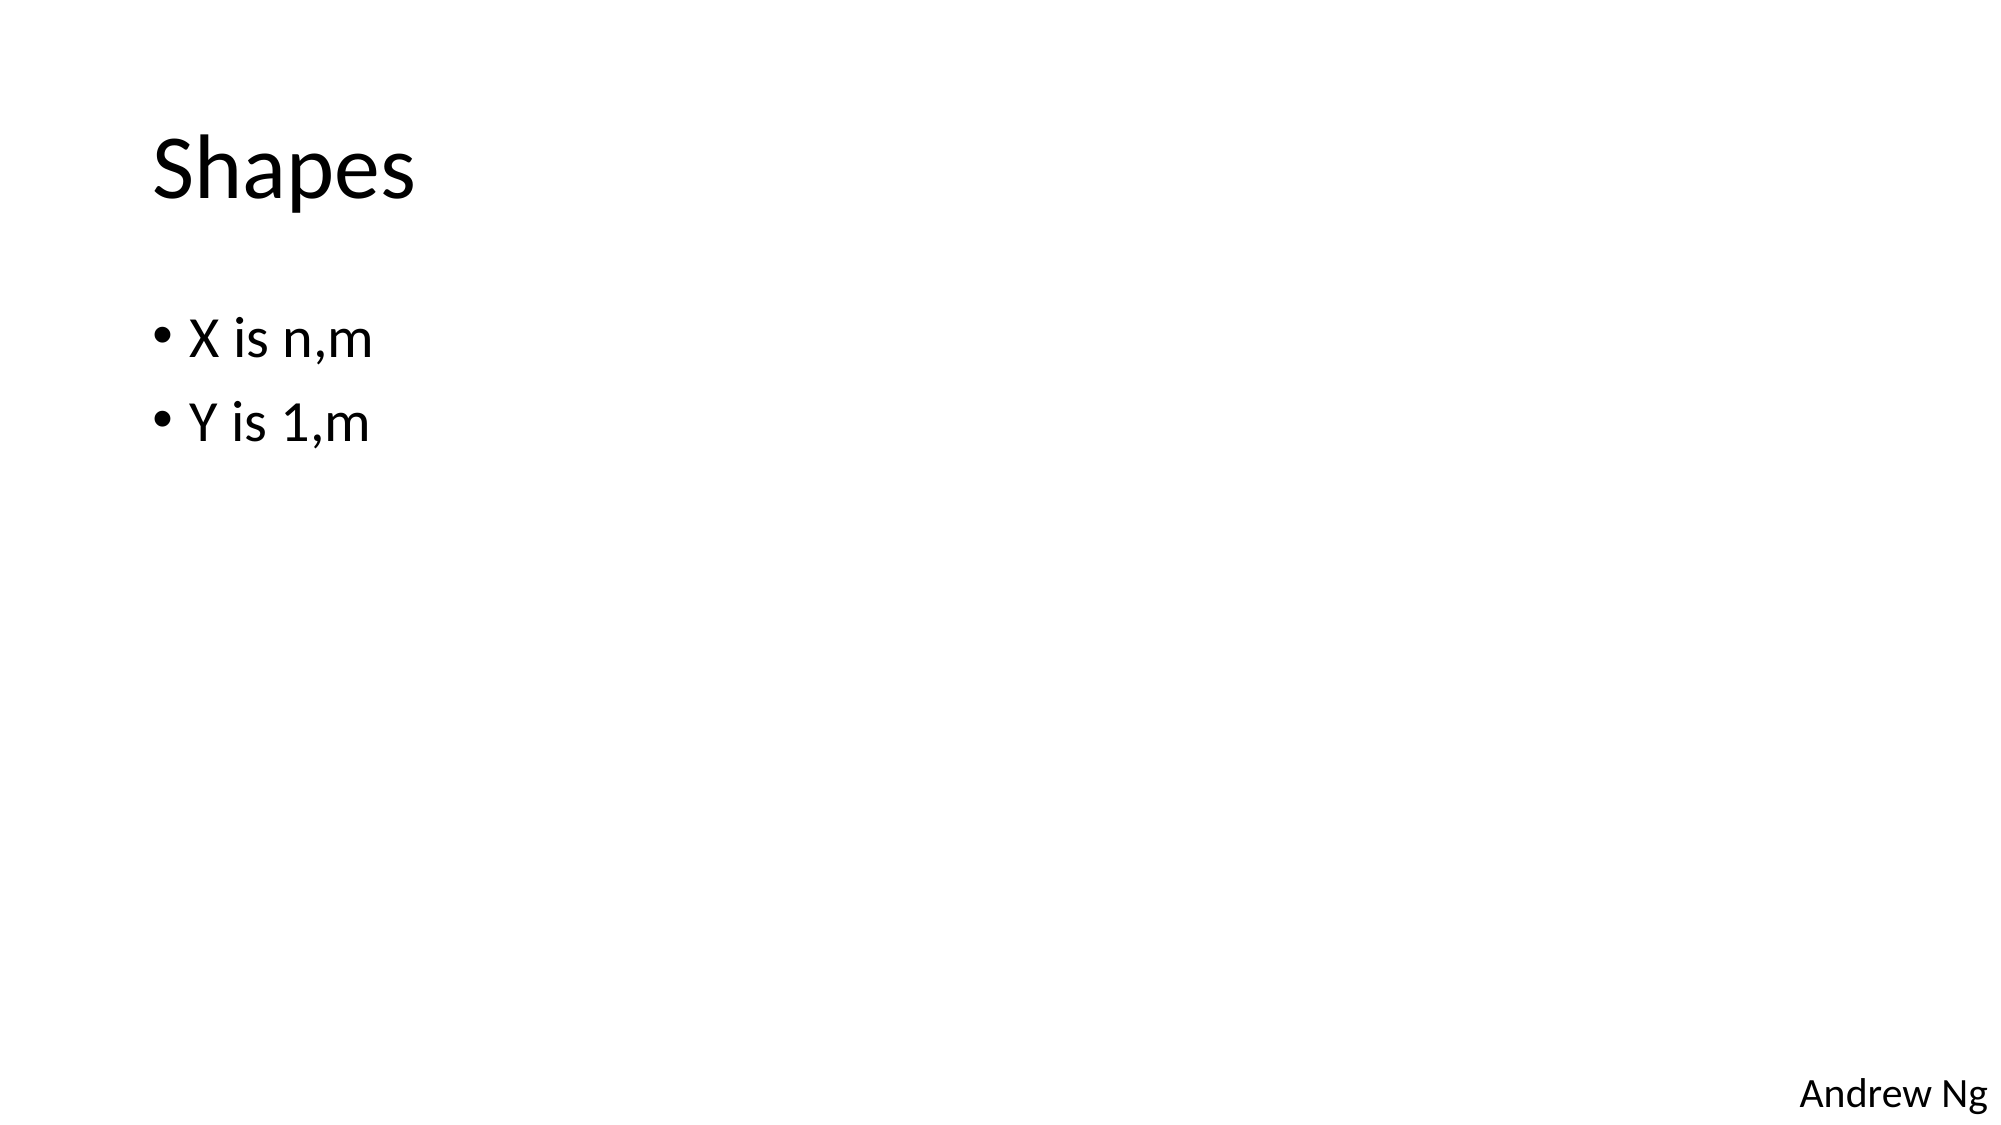

# Shapes
X is n,m
Y is 1,m